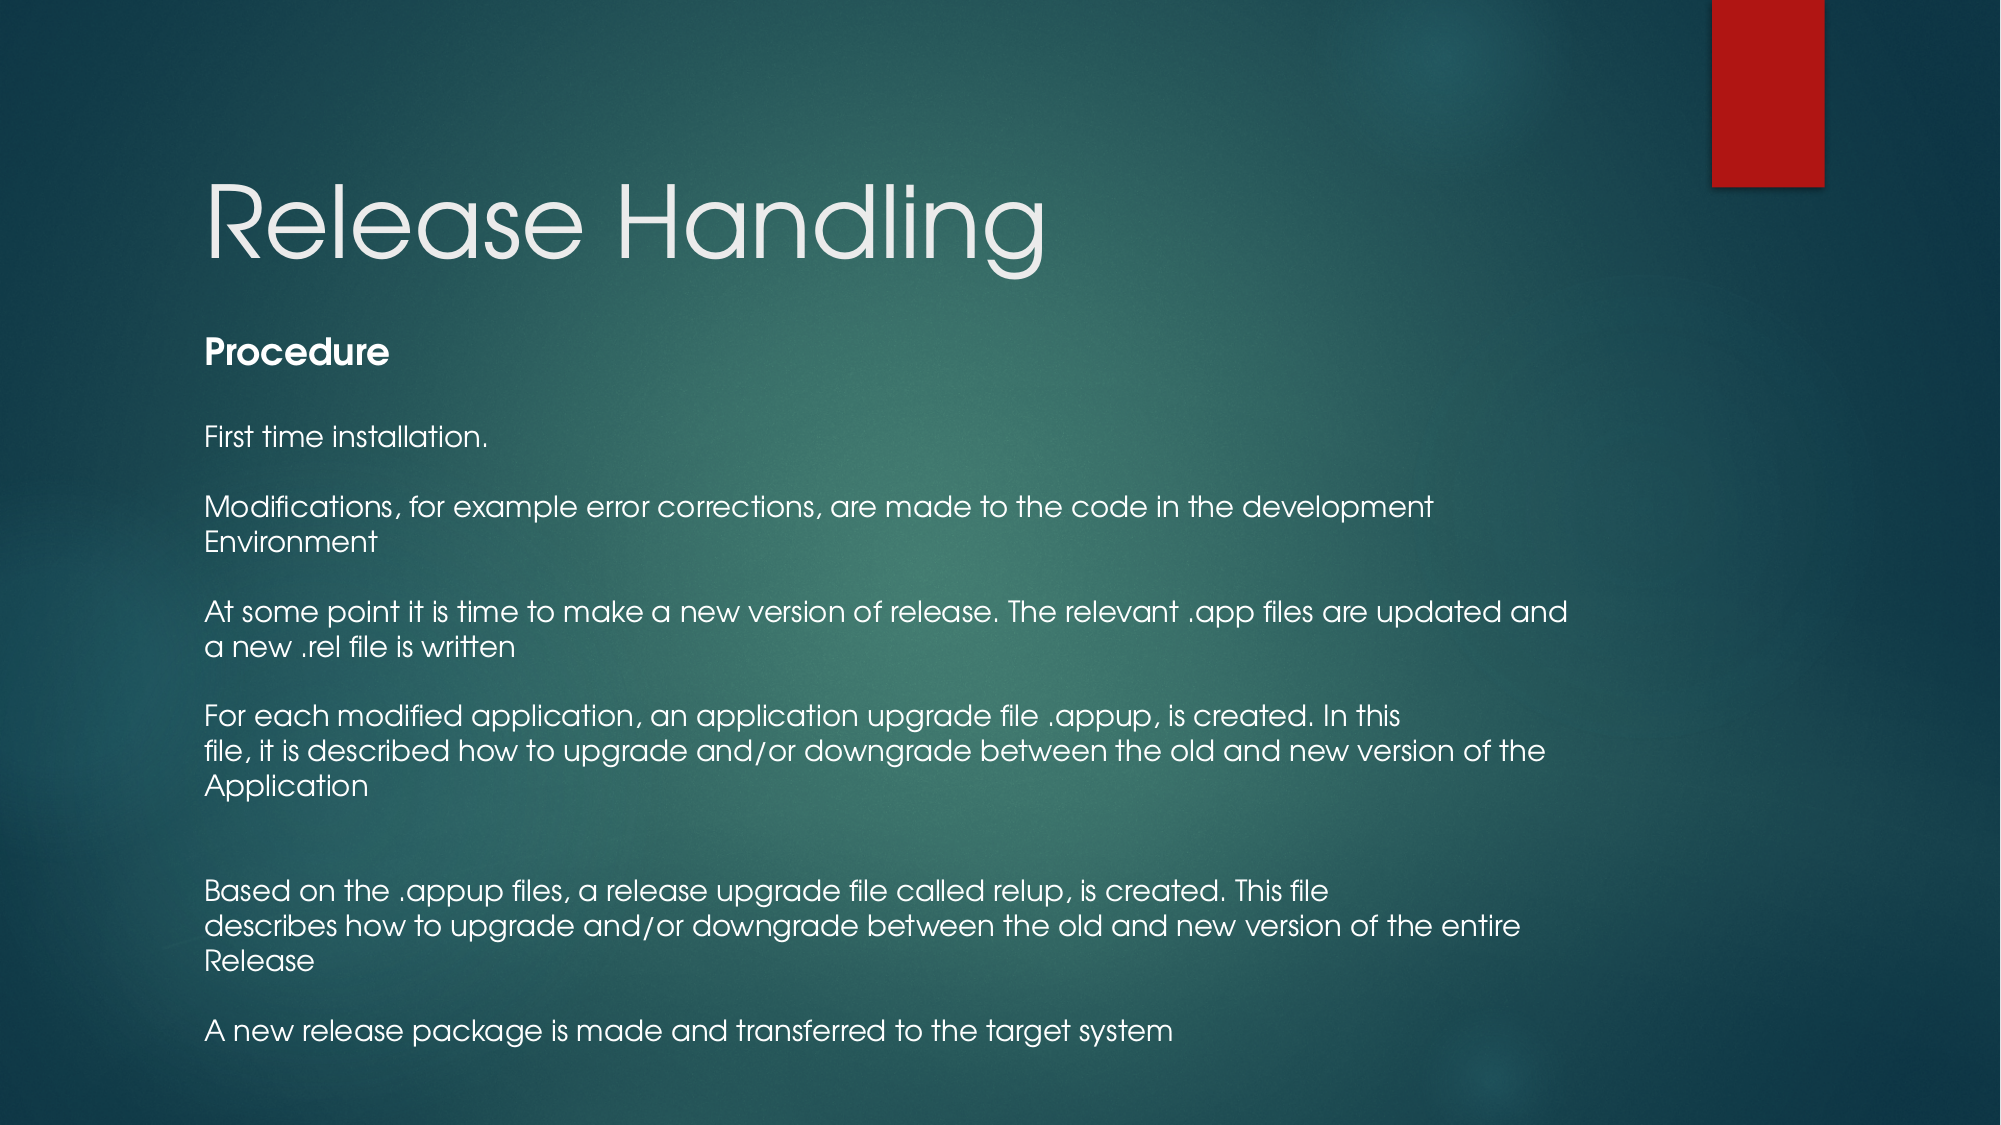

# Release Handling

Procedure

First time installation.

Modifications, for example error corrections, are made to the code in the development
Environment

At some point it is time to make a new version of release. The relevant .app files are updated and
a new .rel file is written

For each modified application, an application upgrade file .appup, is created. In this
file, it is described how to upgrade and/or downgrade between the old and new version of the
Application

Based on the .appup files, a release upgrade file called relup, is created. This file
describes how to upgrade and/or downgrade between the old and new version of the entire
Release

A new release package is made and transferred to the target system